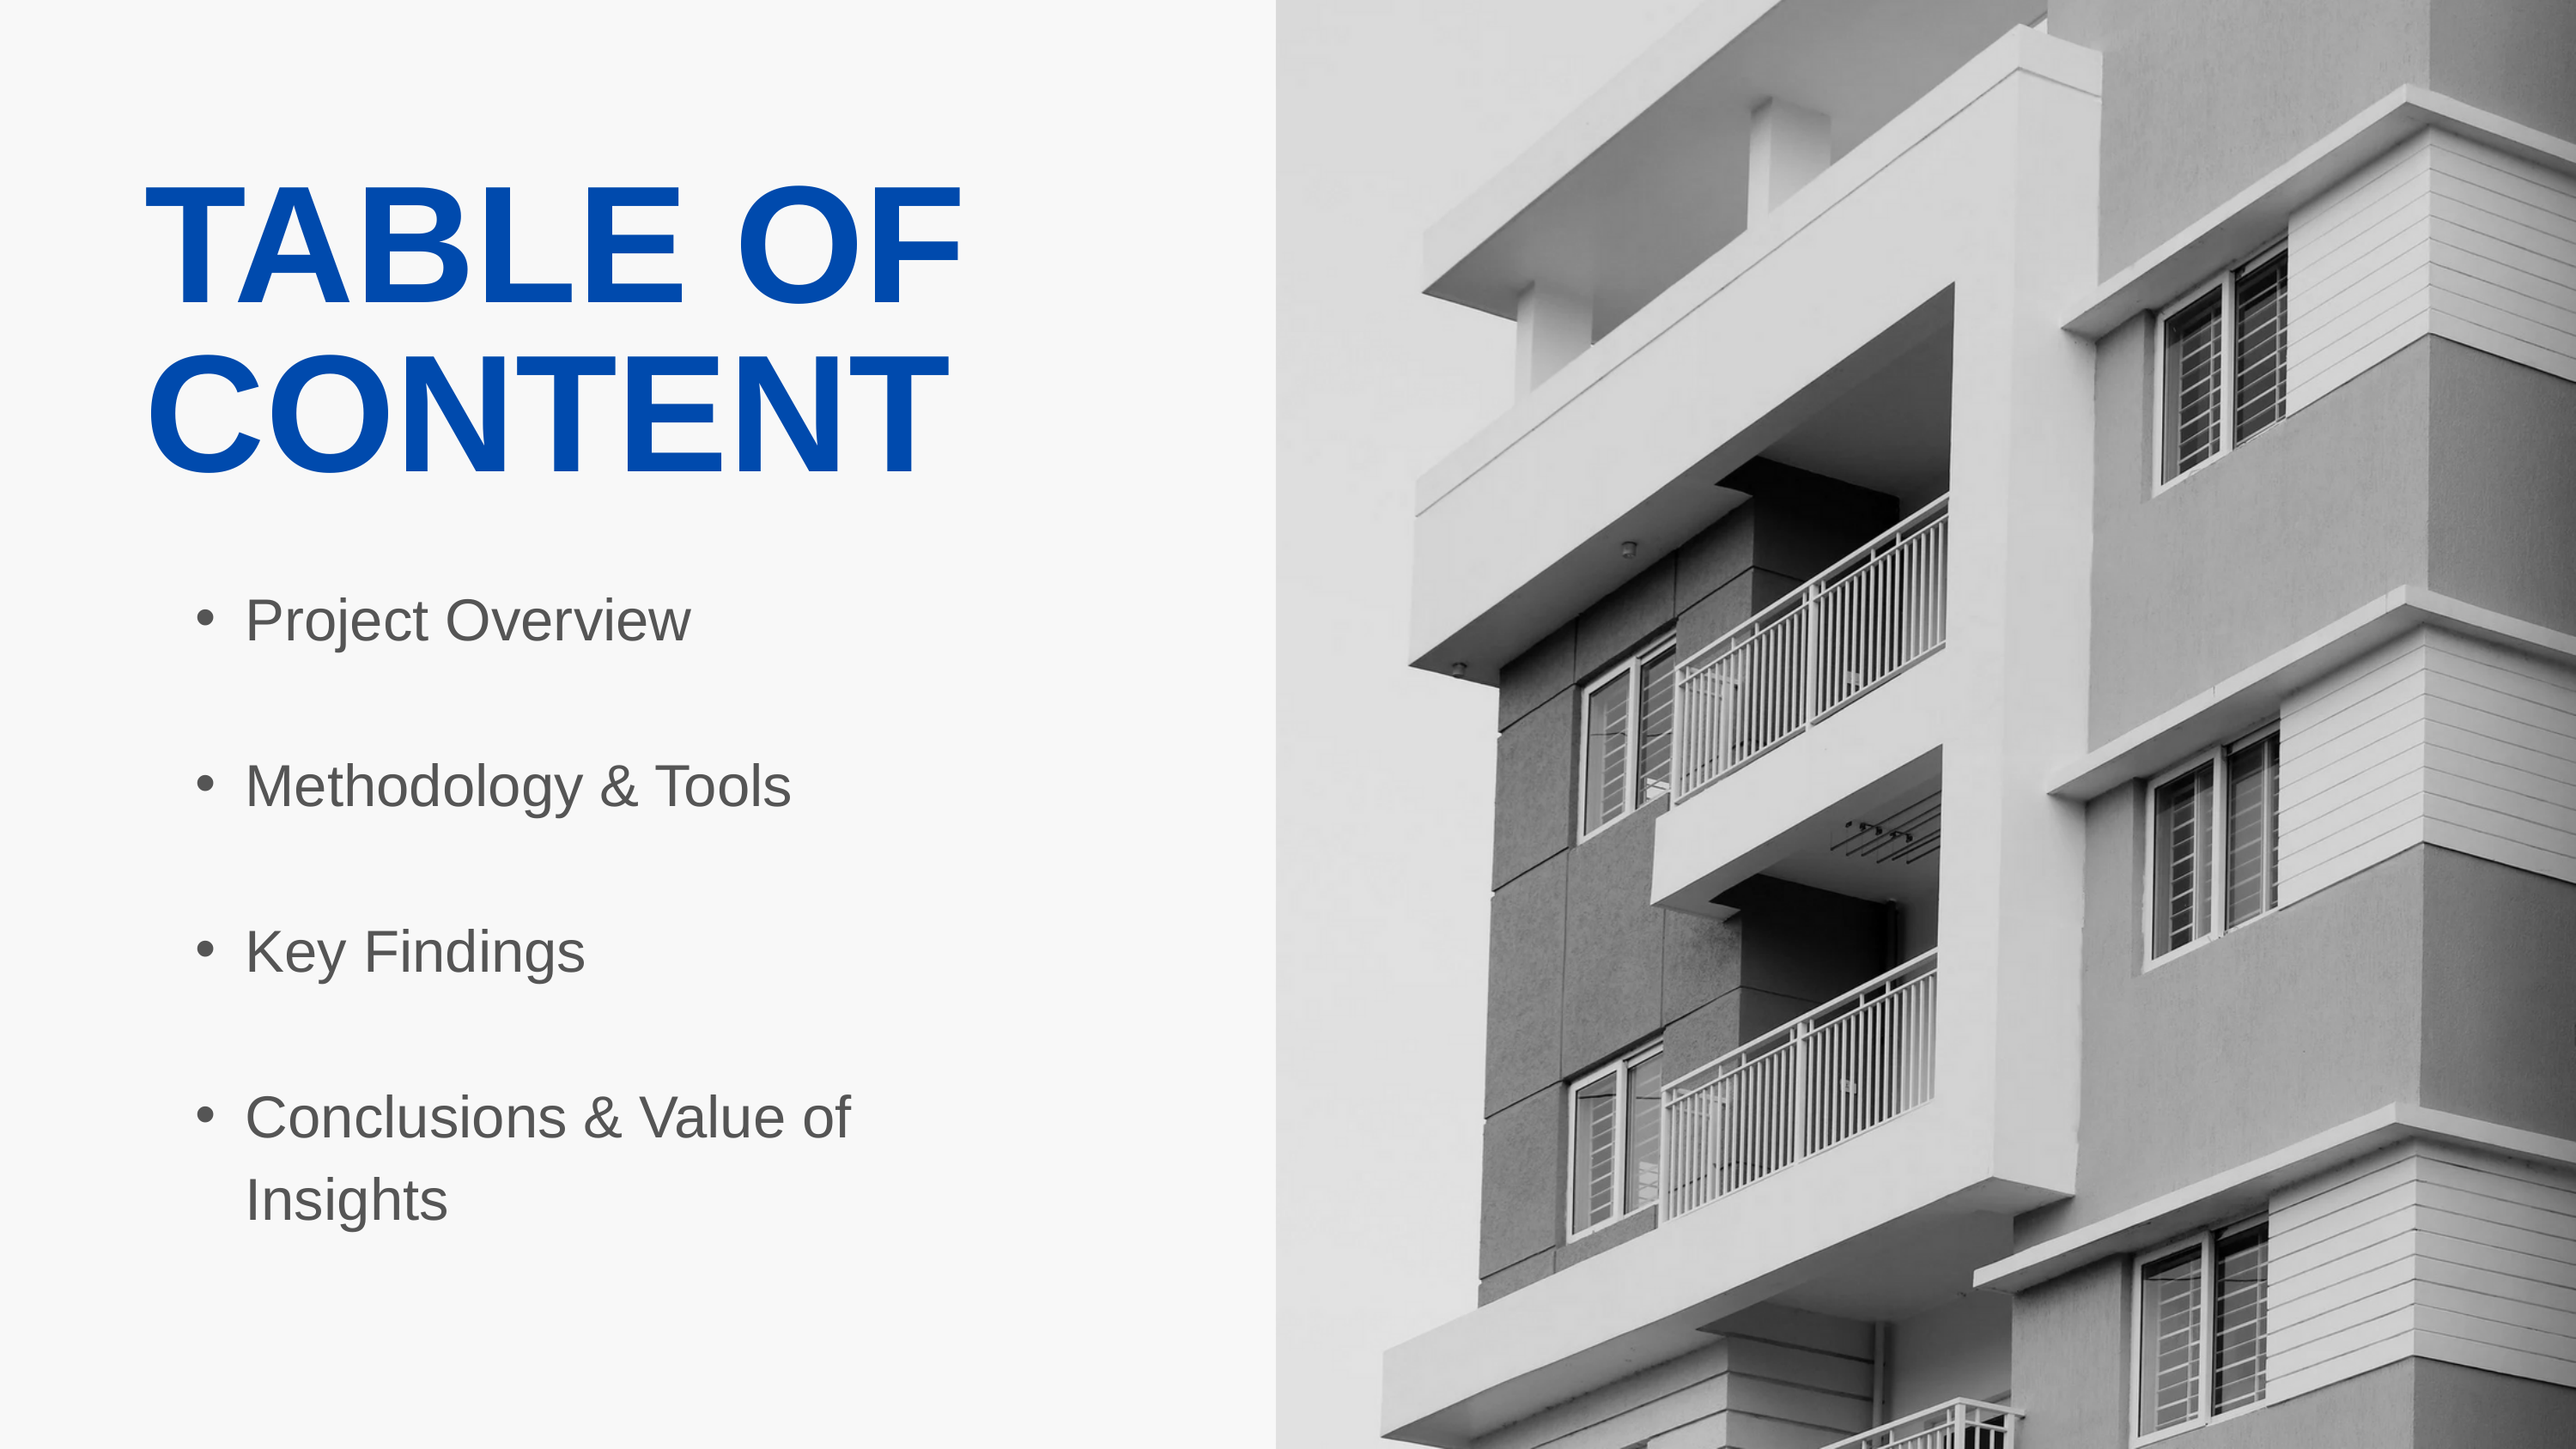

TABLE OF CONTENT
Project Overview

Methodology & Tools

Key Findings

Conclusions & Value of Insights